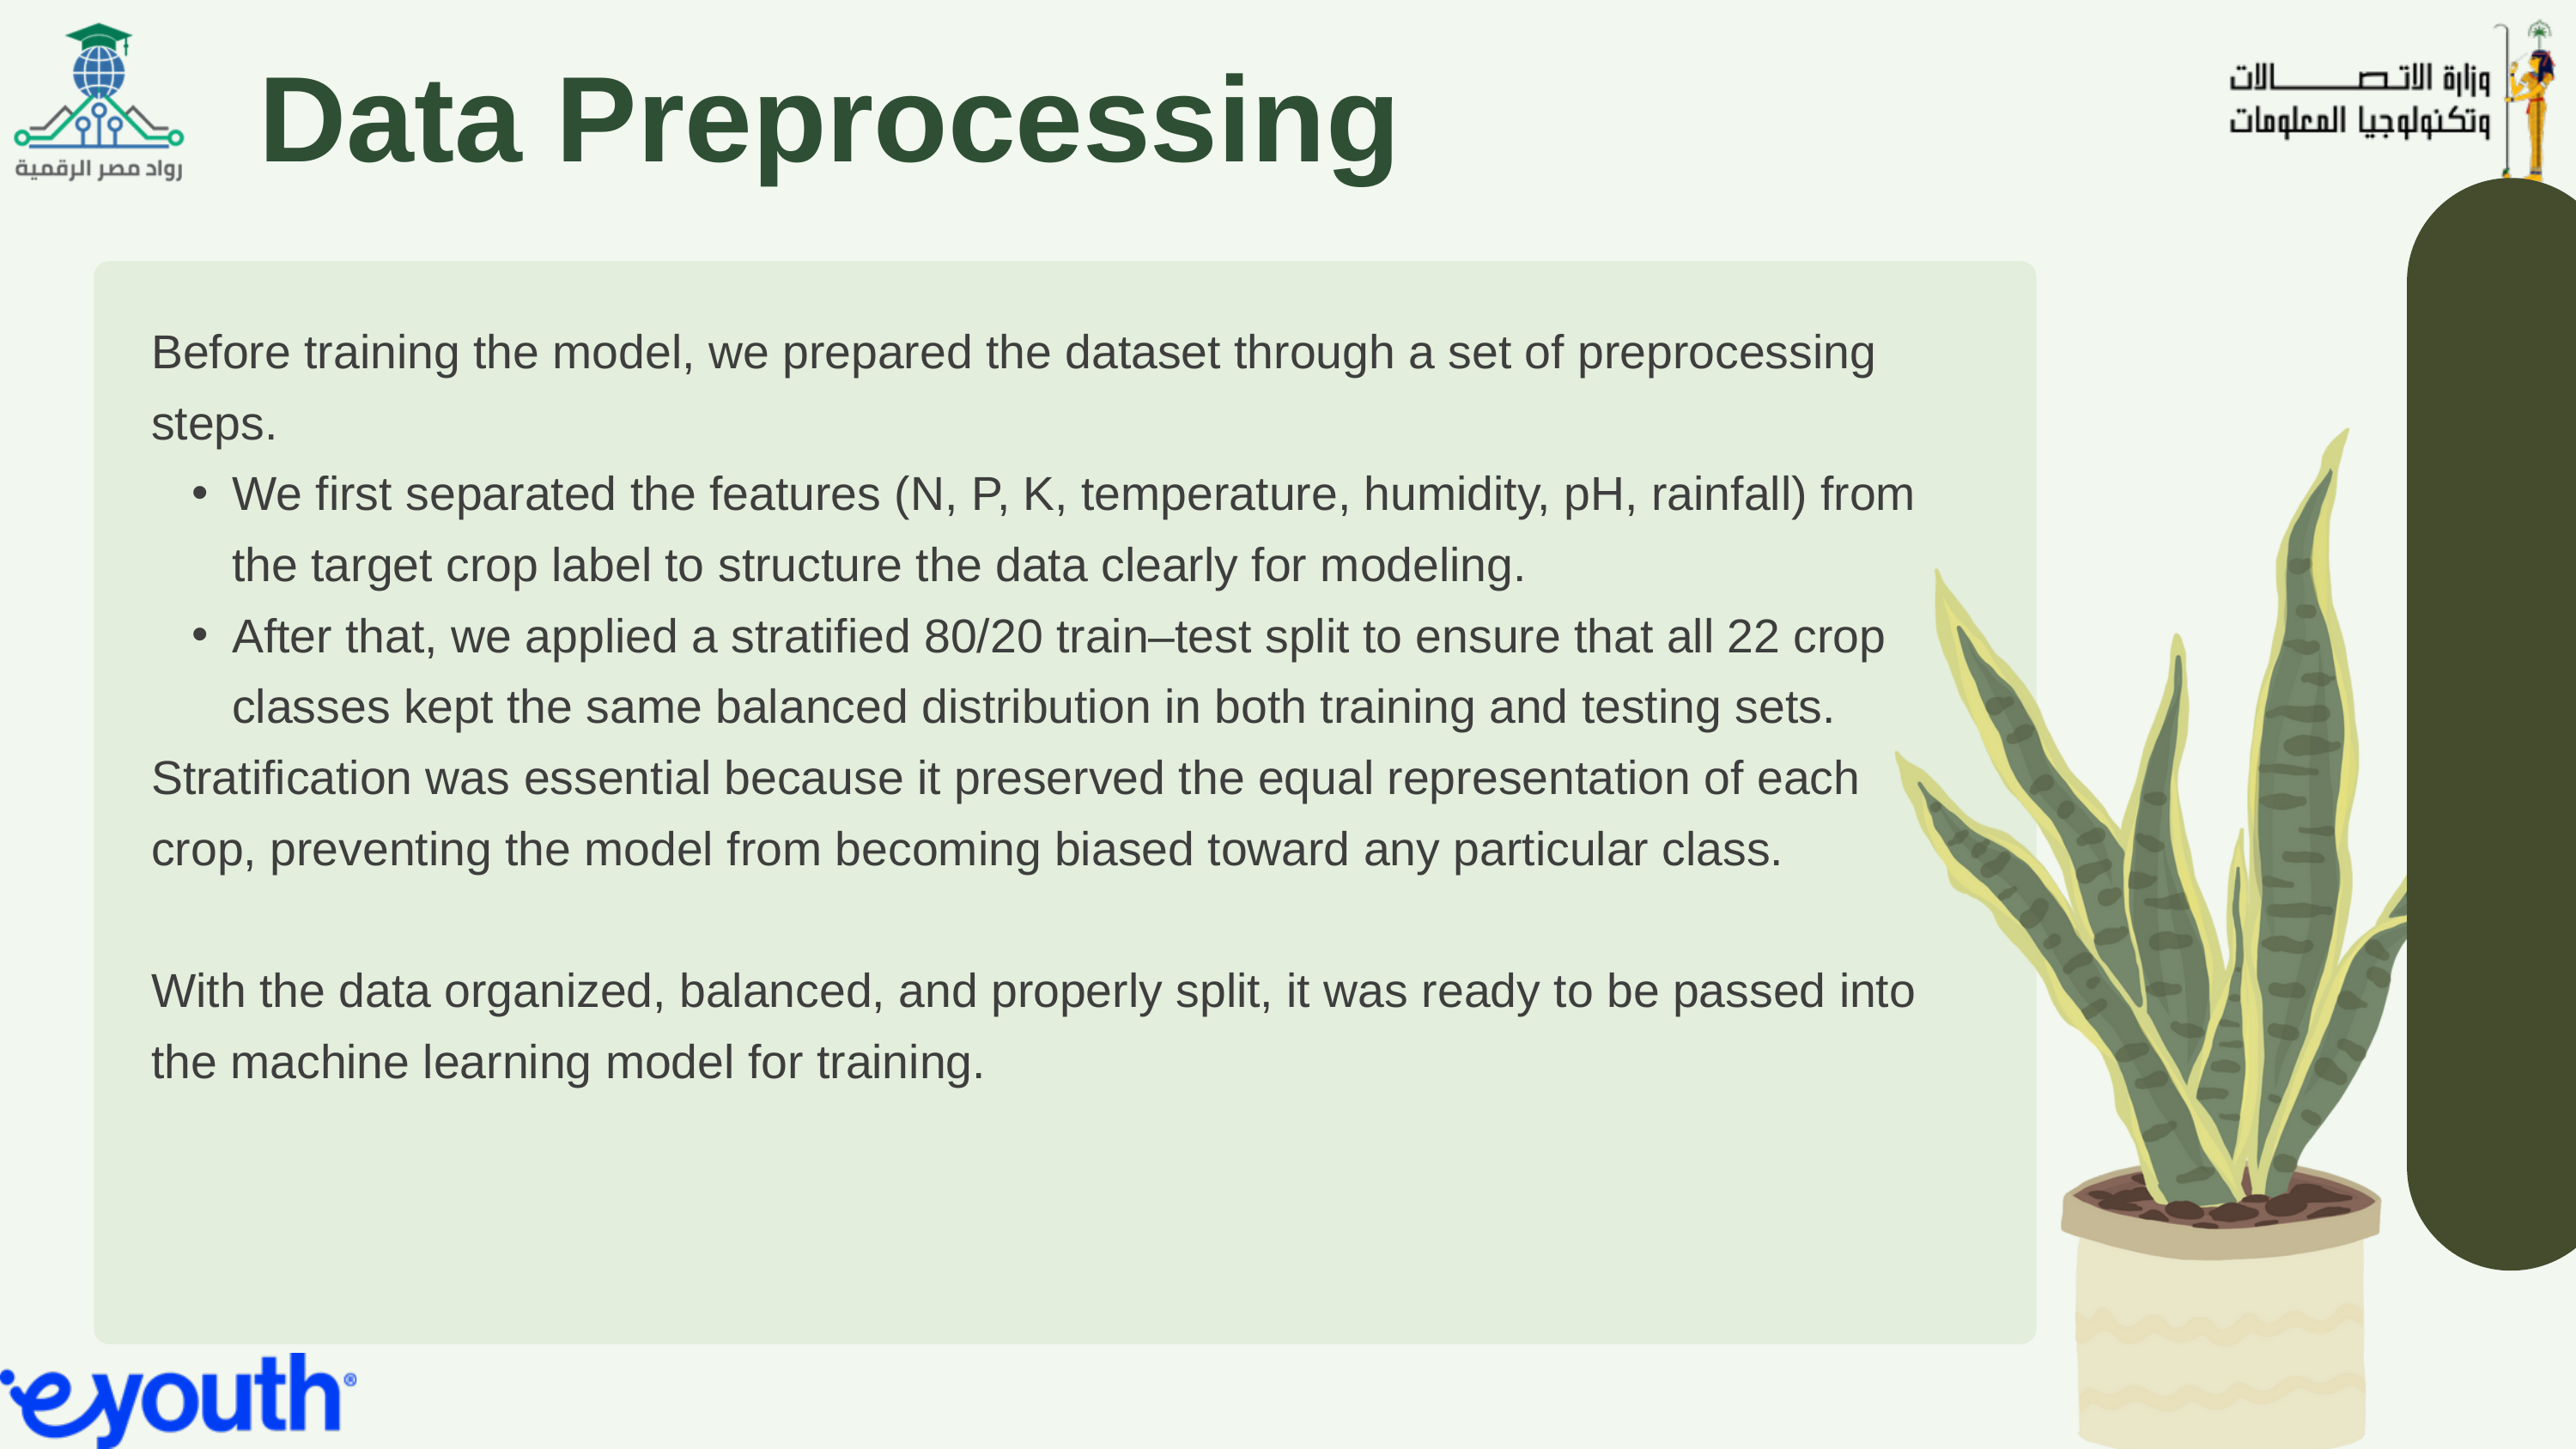

Data Preprocessing

Before training the model, we prepared the dataset through a set of preprocessing steps.
We first separated the features (N, P, K, temperature, humidity, pH, rainfall) from the target crop label to structure the data clearly for modeling.
After that, we applied a stratified 80/20 train–test split to ensure that all 22 crop classes kept the same balanced distribution in both training and testing sets.
Stratification was essential because it preserved the equal representation of each crop, preventing the model from becoming biased toward any particular class.

With the data organized, balanced, and properly split, it was ready to be passed into the machine learning model for training.